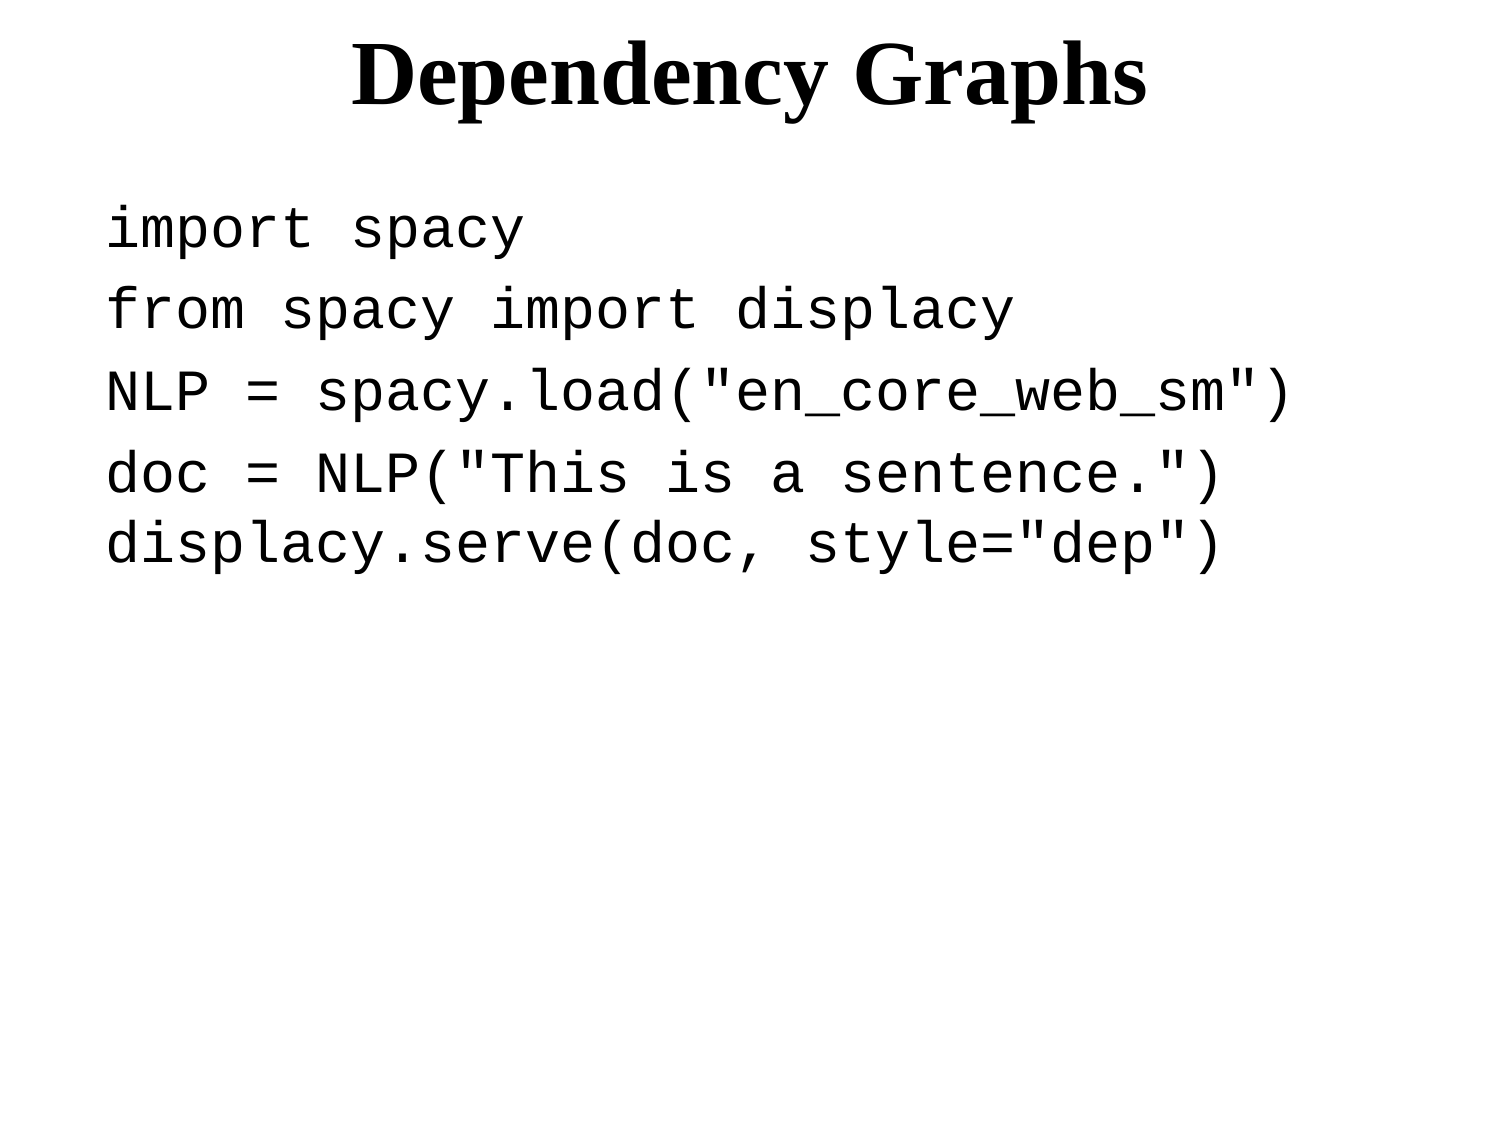

# Dependency Graphs

import spacy
from spacy import displacy
NLP = spacy.load("en_core_web_sm")
doc = NLP("This is a sentence.") displacy.serve(doc, style="dep")